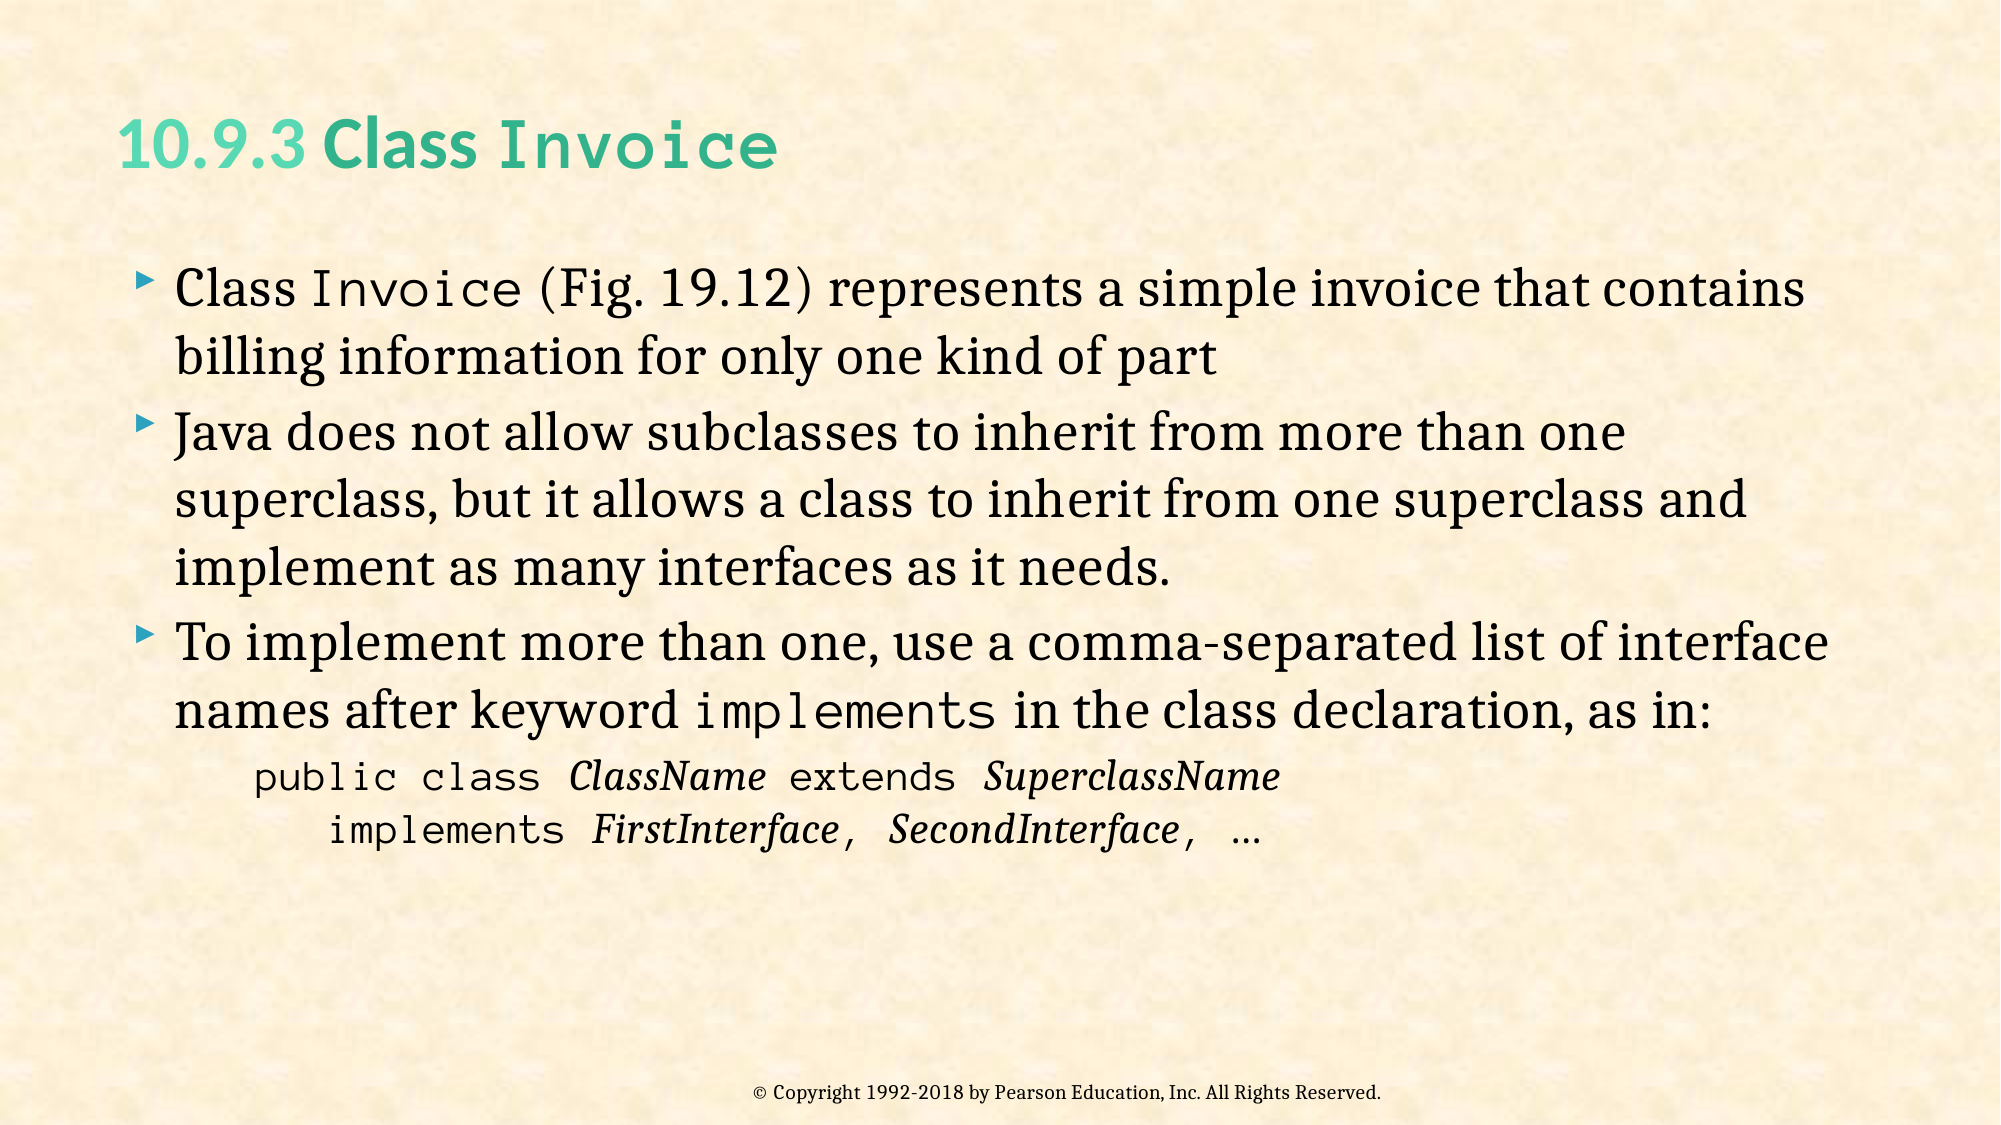

# 10.9.3 Class Invoice
Class Invoice (Fig. 19.12) represents a simple invoice that contains billing information for only one kind of part
Java does not allow subclasses to inherit from more than one superclass, but it allows a class to inherit from one superclass and implement as many interfaces as it needs.
To implement more than one, use a comma-separated list of interface names after keyword implements in the class declaration, as in:
	public class ClassName extends SuperclassName
   implements FirstInterface, SecondInterface, …
© Copyright 1992-2018 by Pearson Education, Inc. All Rights Reserved.